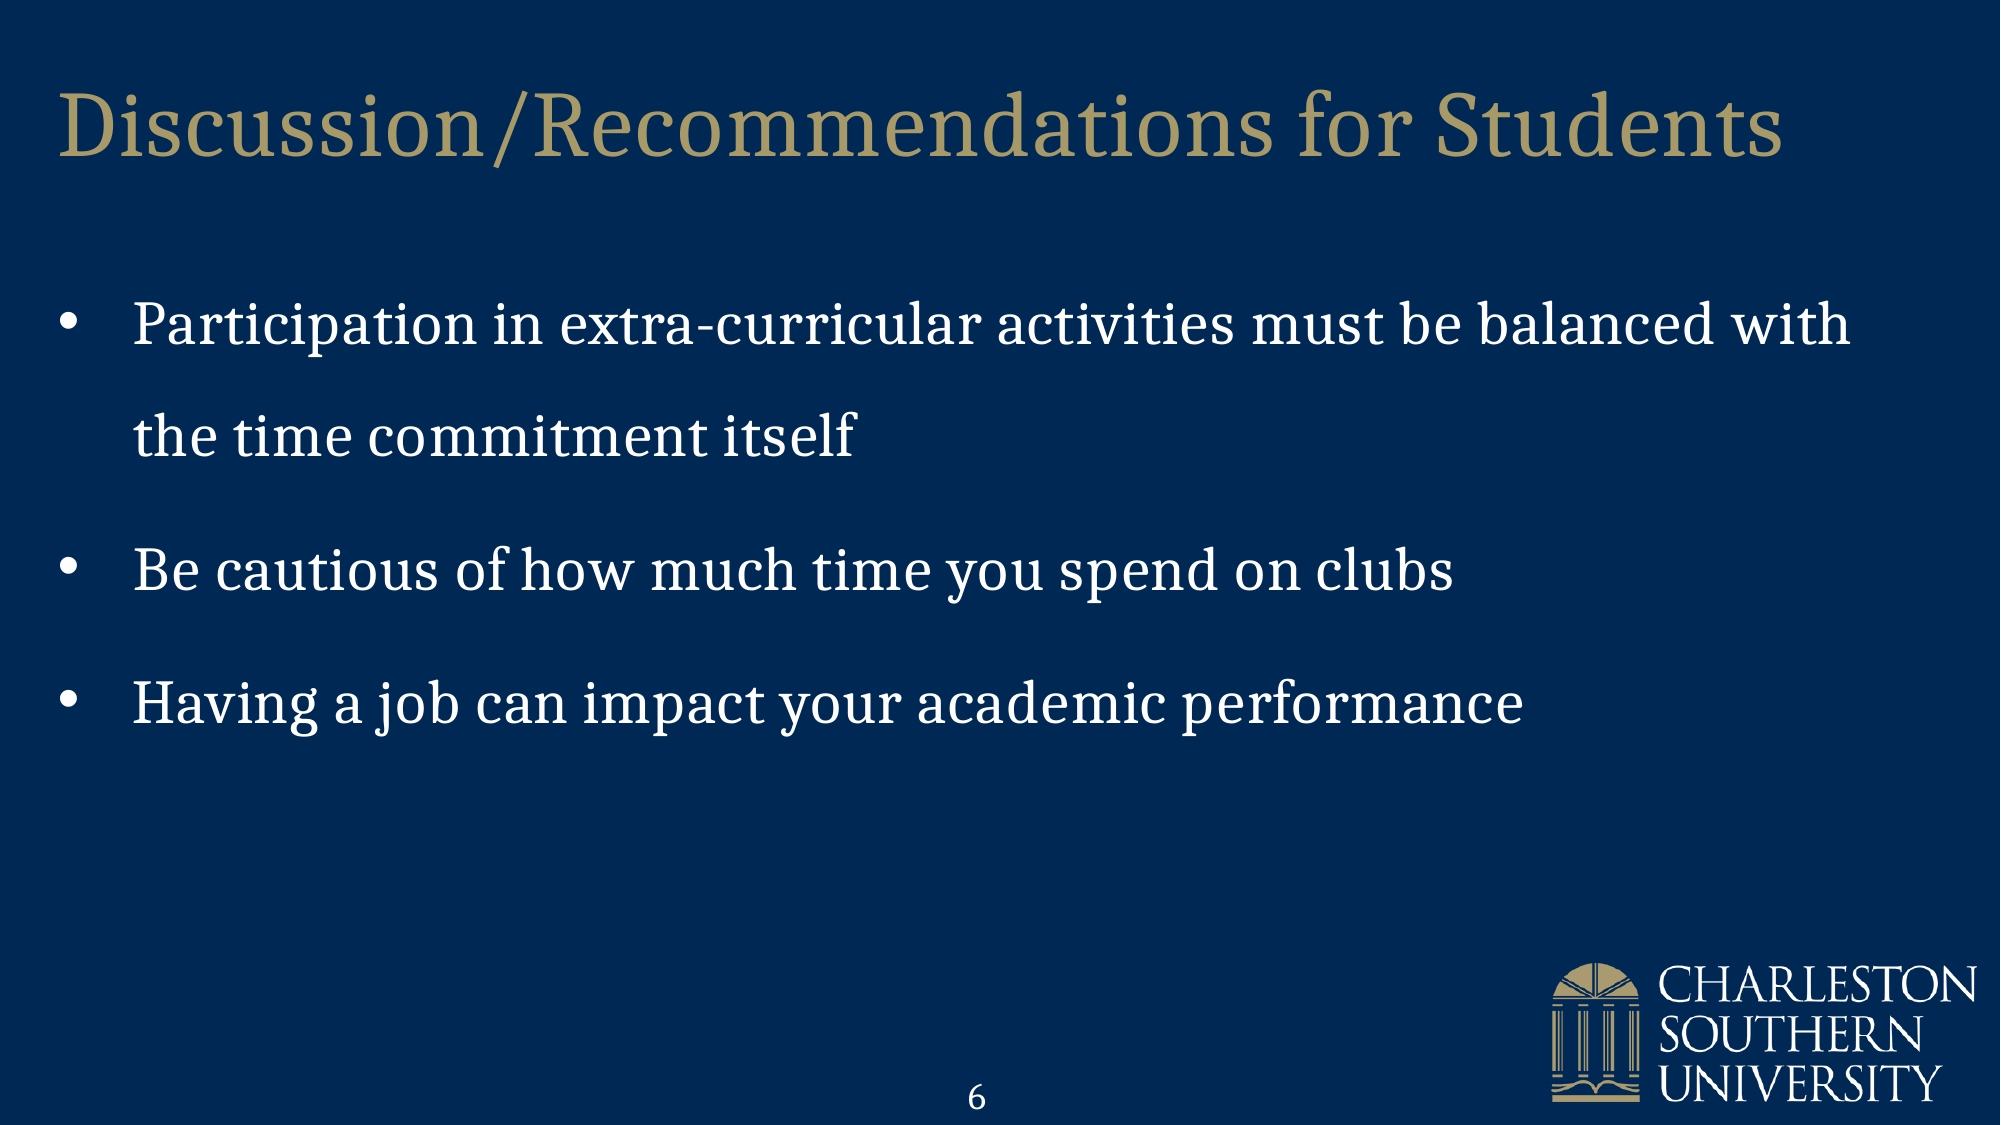

Discussion/Recommendations for Students
Participation in extra-curricular activities must be balanced with the time commitment itself
Be cautious of how much time you spend on clubs
Having a job can impact your academic performance

6